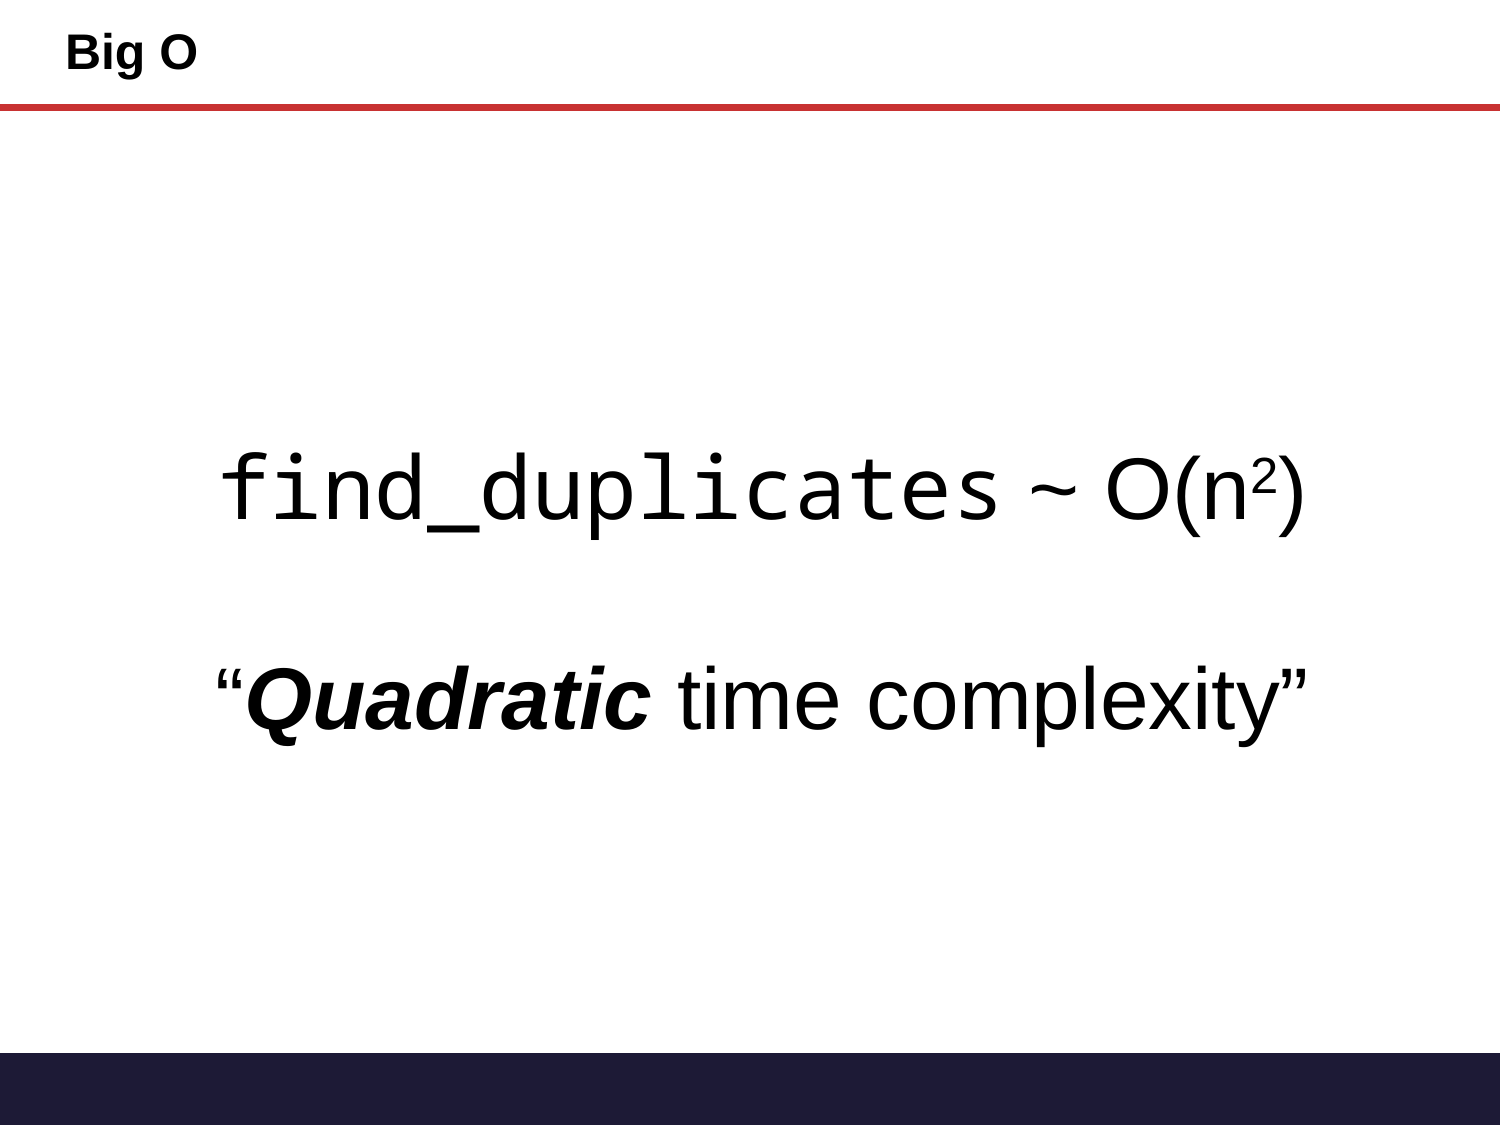

# Big O
find_duplicates ~ O(n2)

“Quadratic time complexity”